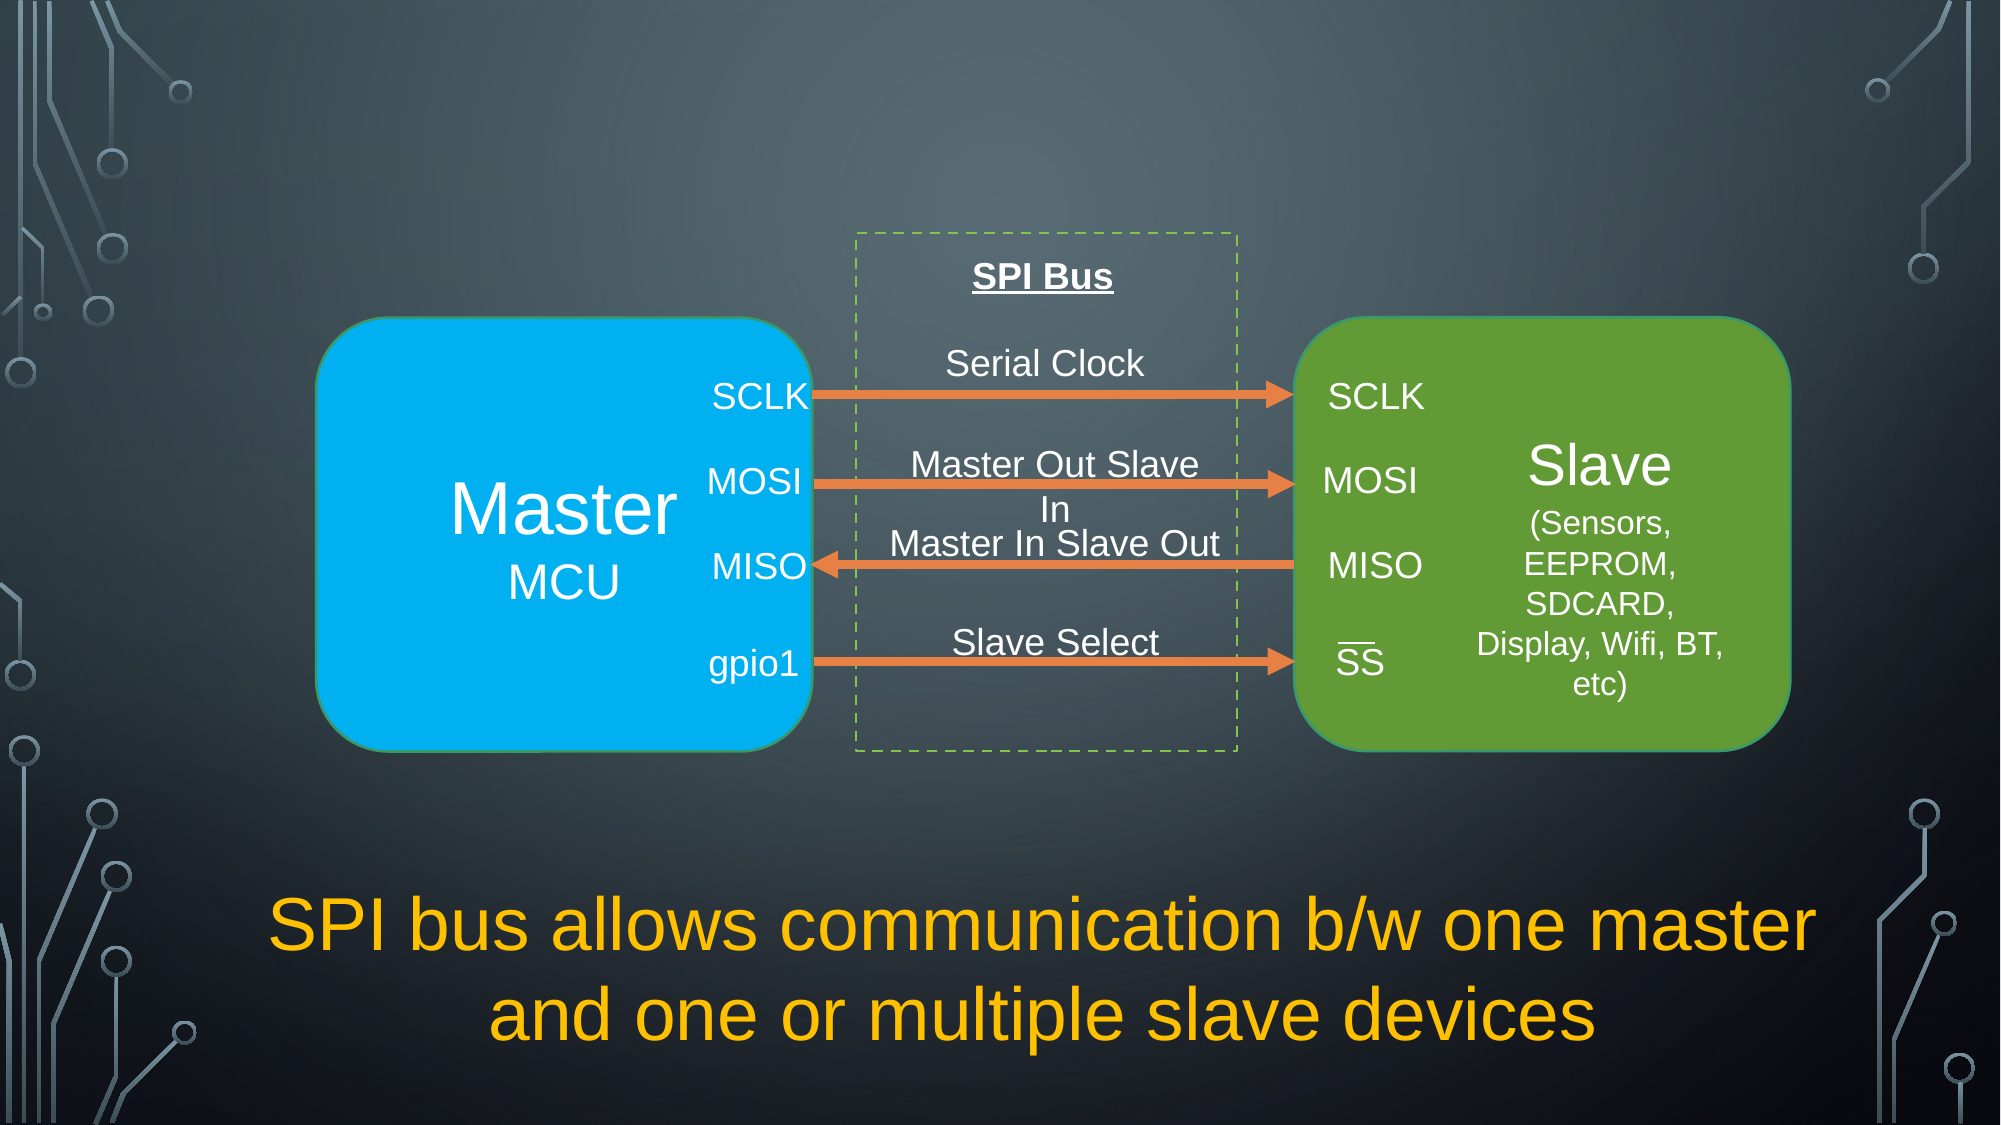

SPI Bus

Master
MCU
Serial Clock
SCLK
SCLK
Slave
 (Sensors,  EEPROM, SDCARD, Display, Wifi, BT, etc)
Master Out Slave In
MOSI
MOSI
Master In Slave Out
MISO
MISO
Slave Select
SS
gpio1
SPI bus allows communication b/w one master and one or multiple slave devices